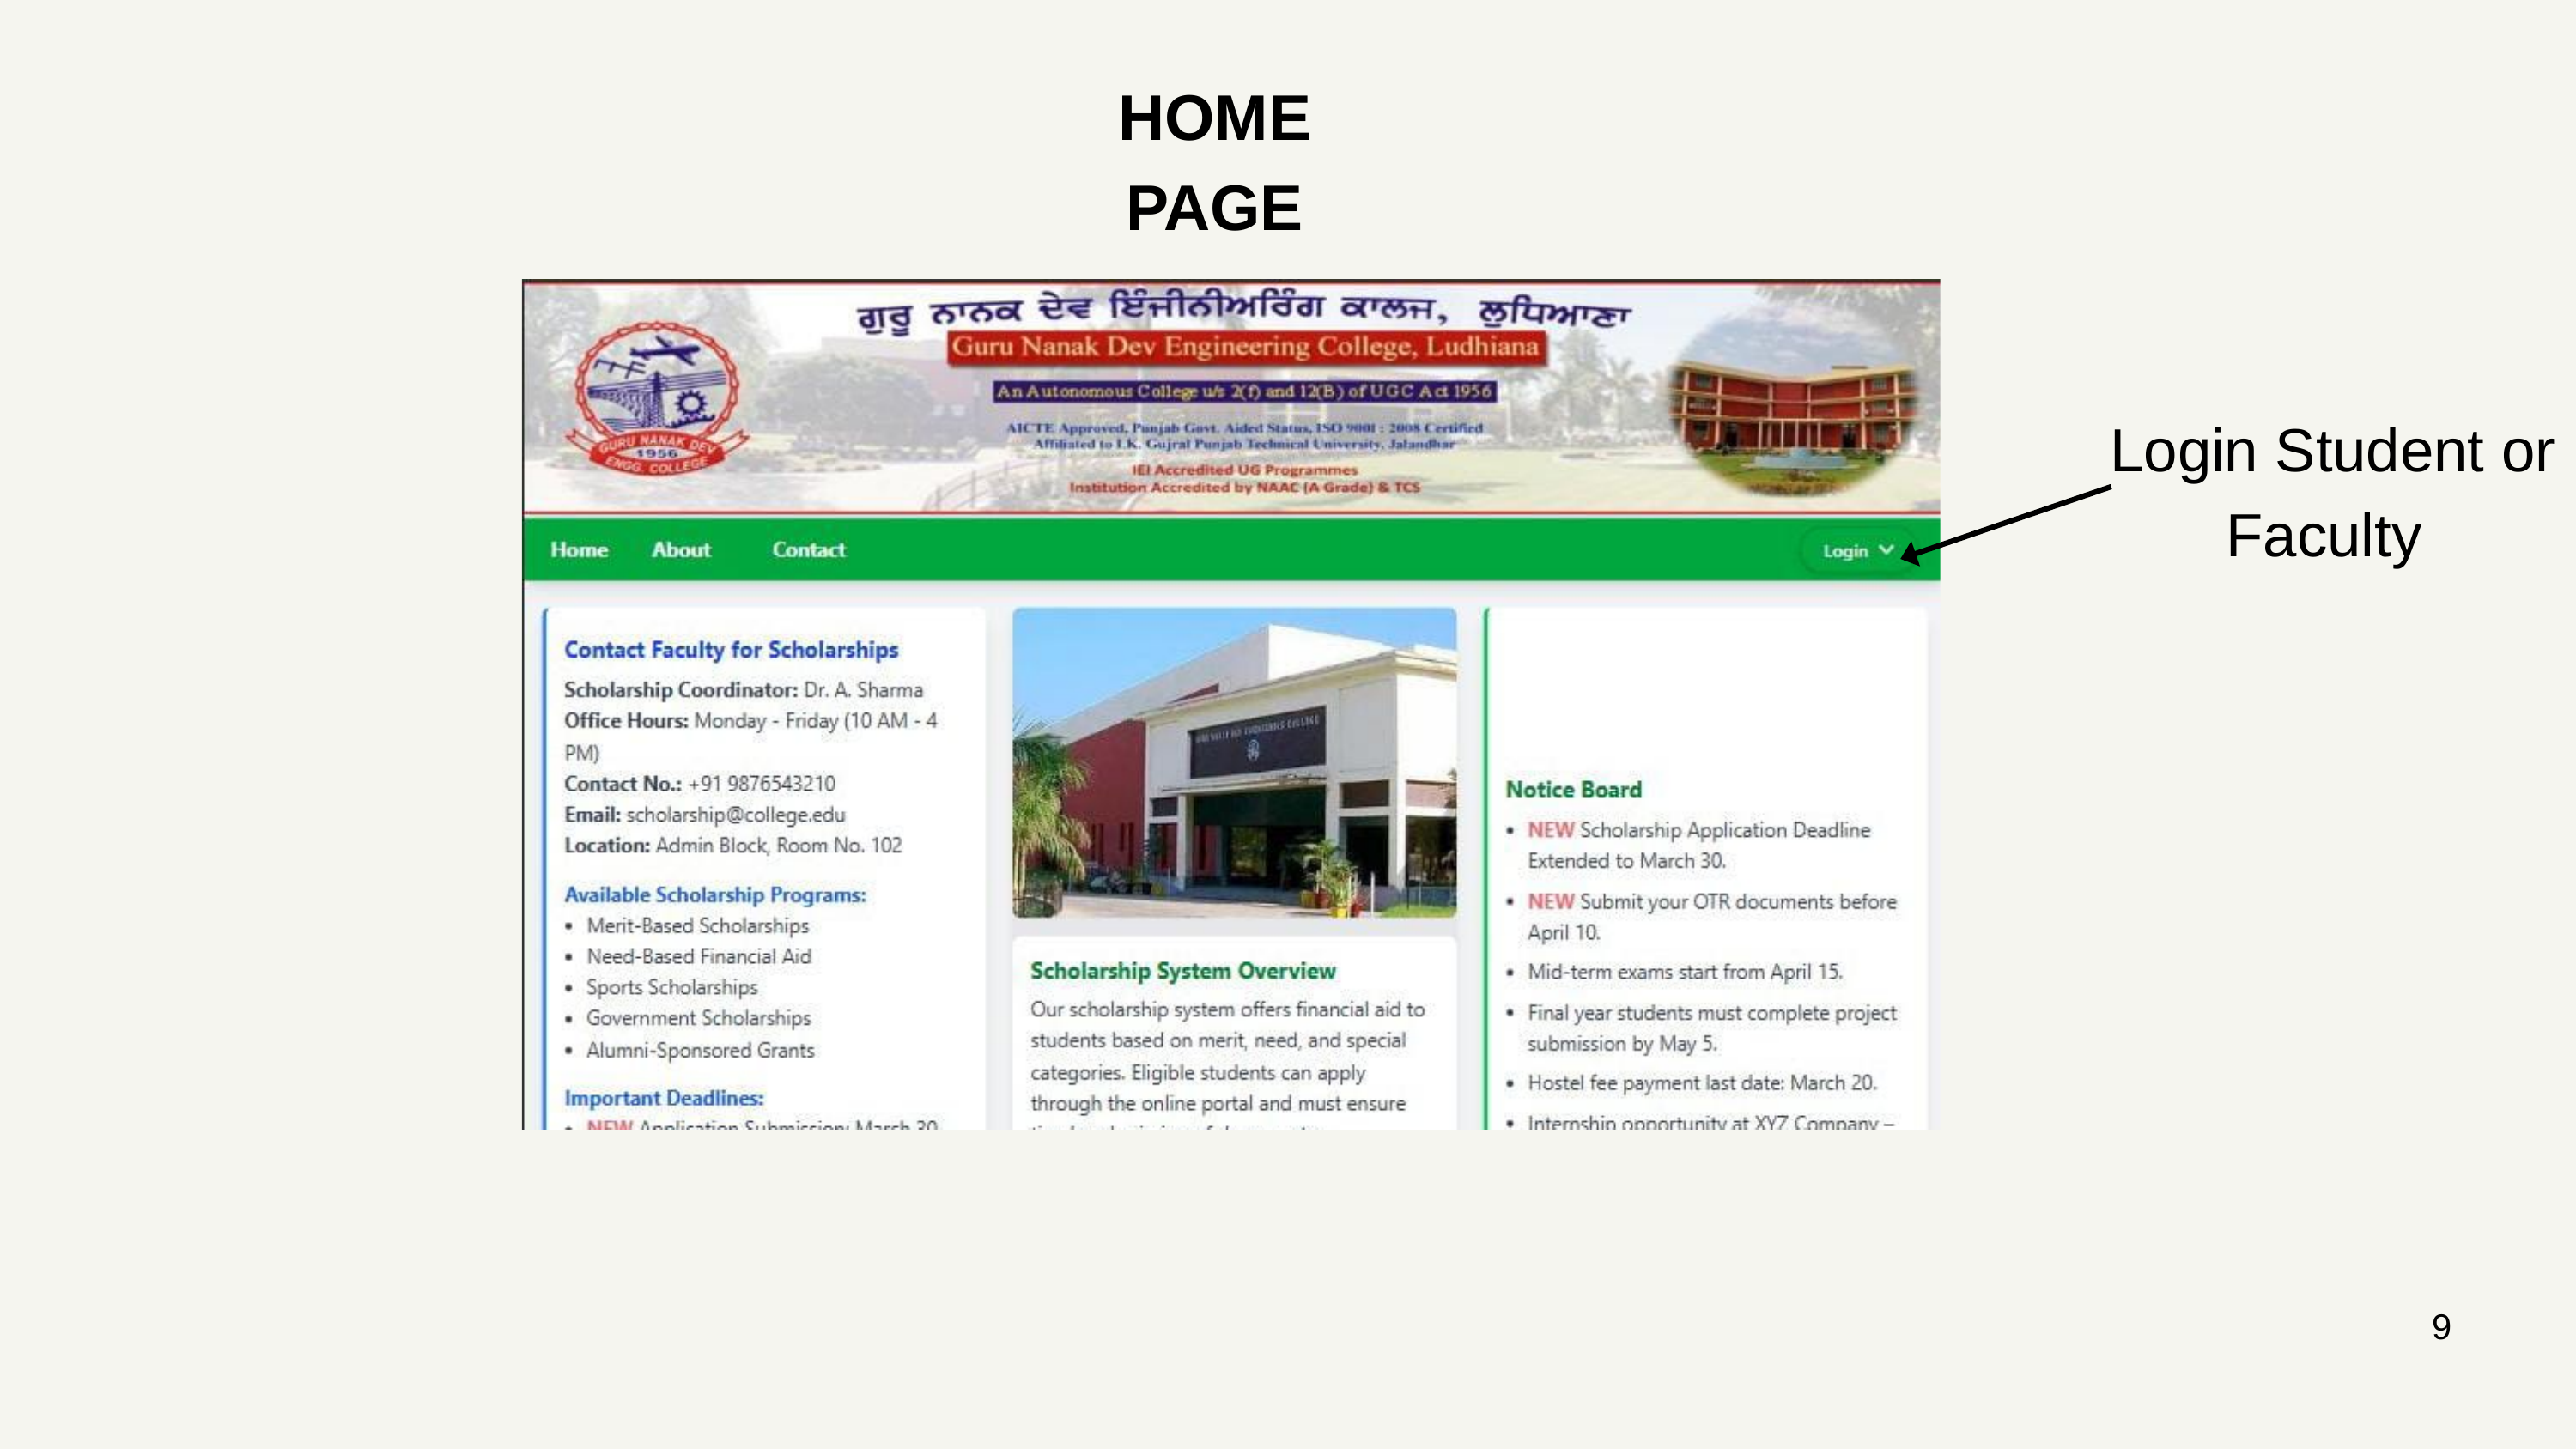

HOME PAGE

Login Student or Faculty

9